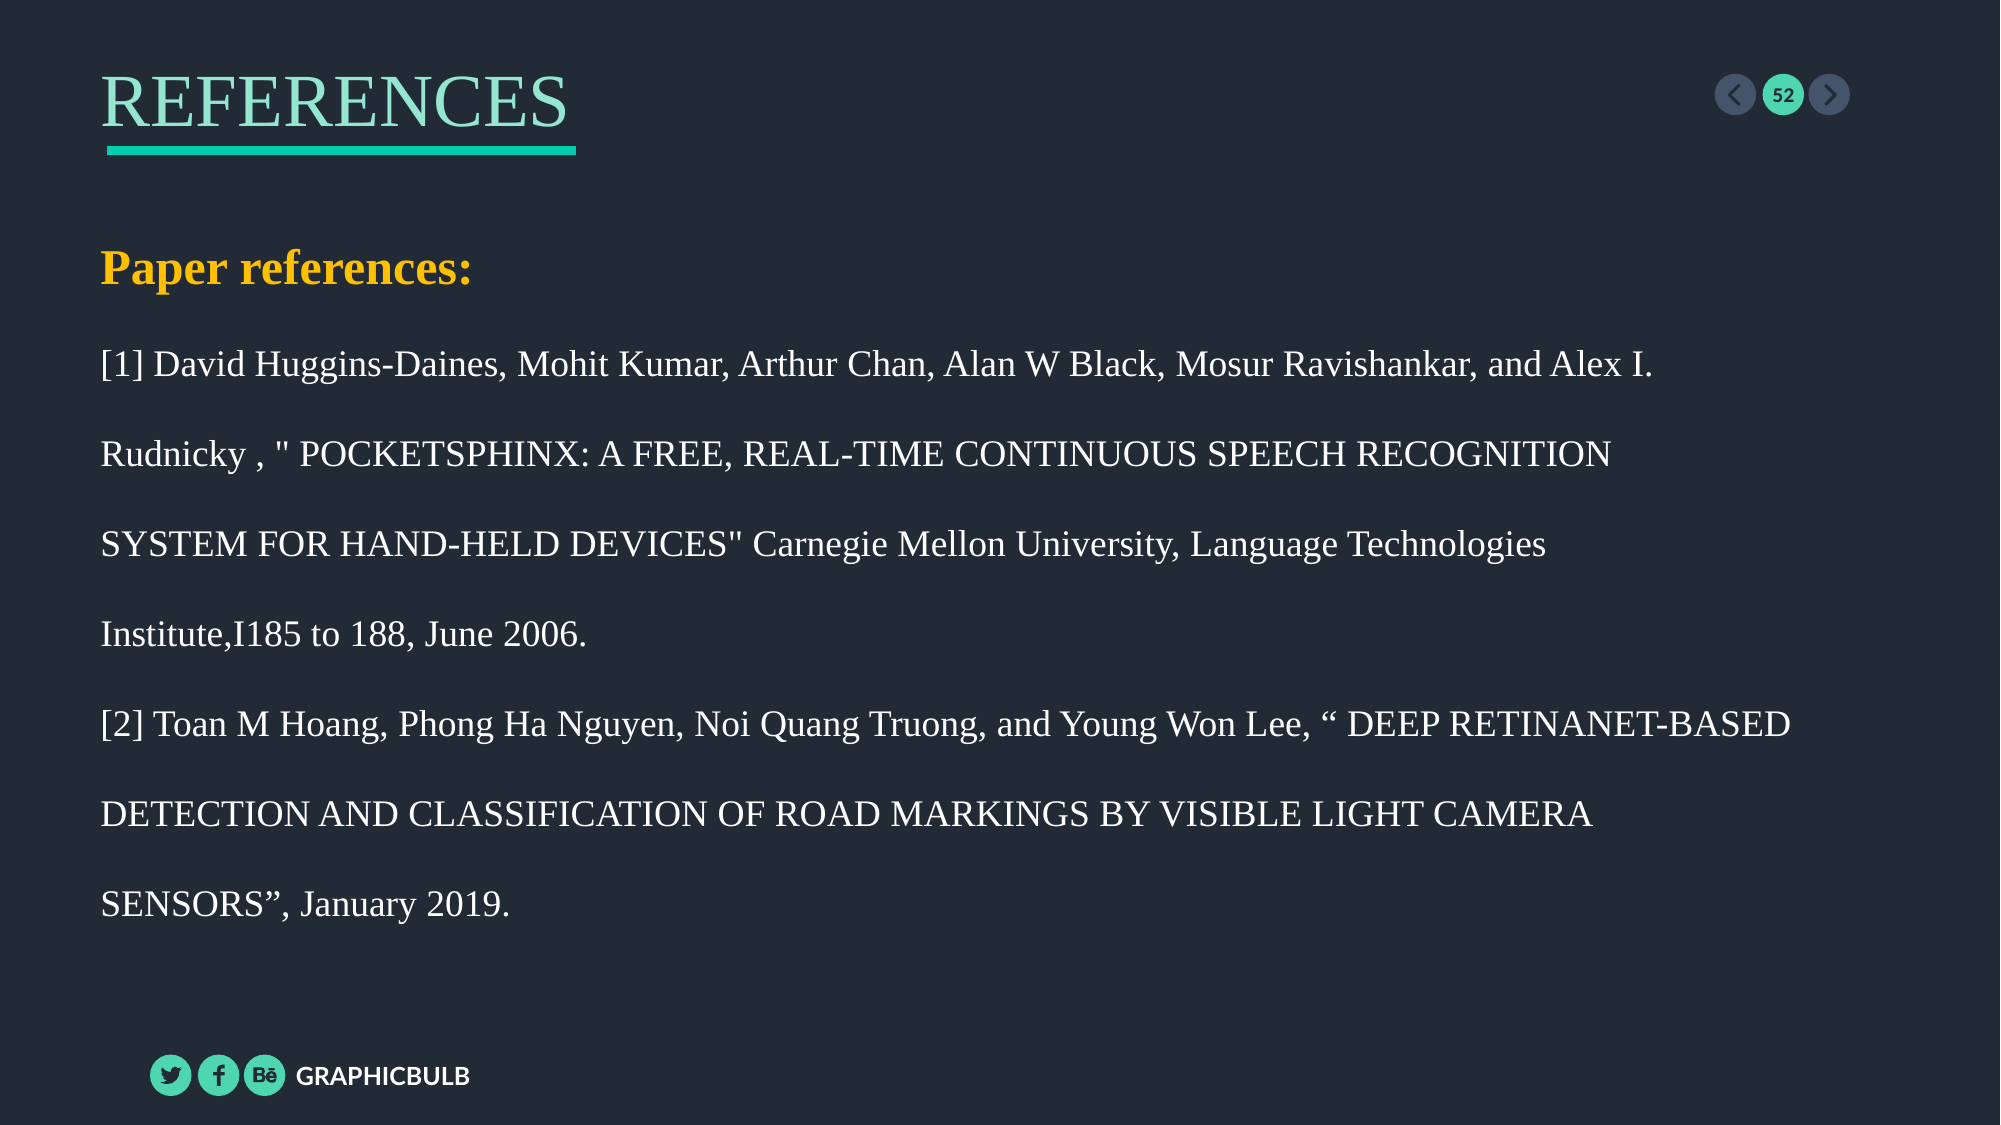

REFERENCES
Paper references:
[1] David Huggins-Daines, Mohit Kumar, Arthur Chan, Alan W Black, Mosur Ravishankar, and Alex I.
Rudnicky , " POCKETSPHINX: A FREE, REAL-TIME CONTINUOUS SPEECH RECOGNITION
SYSTEM FOR HAND-HELD DEVICES" Carnegie Mellon University, Language Technologies
Institute,I185 to 188, June 2006.
[2] Toan M Hoang, Phong Ha Nguyen, Noi Quang Truong, and Young Won Lee, “ DEEP RETINANET-BASED
DETECTION AND CLASSIFICATION OF ROAD MARKINGS BY VISIBLE LIGHT CAMERA
SENSORS”, January 2019.